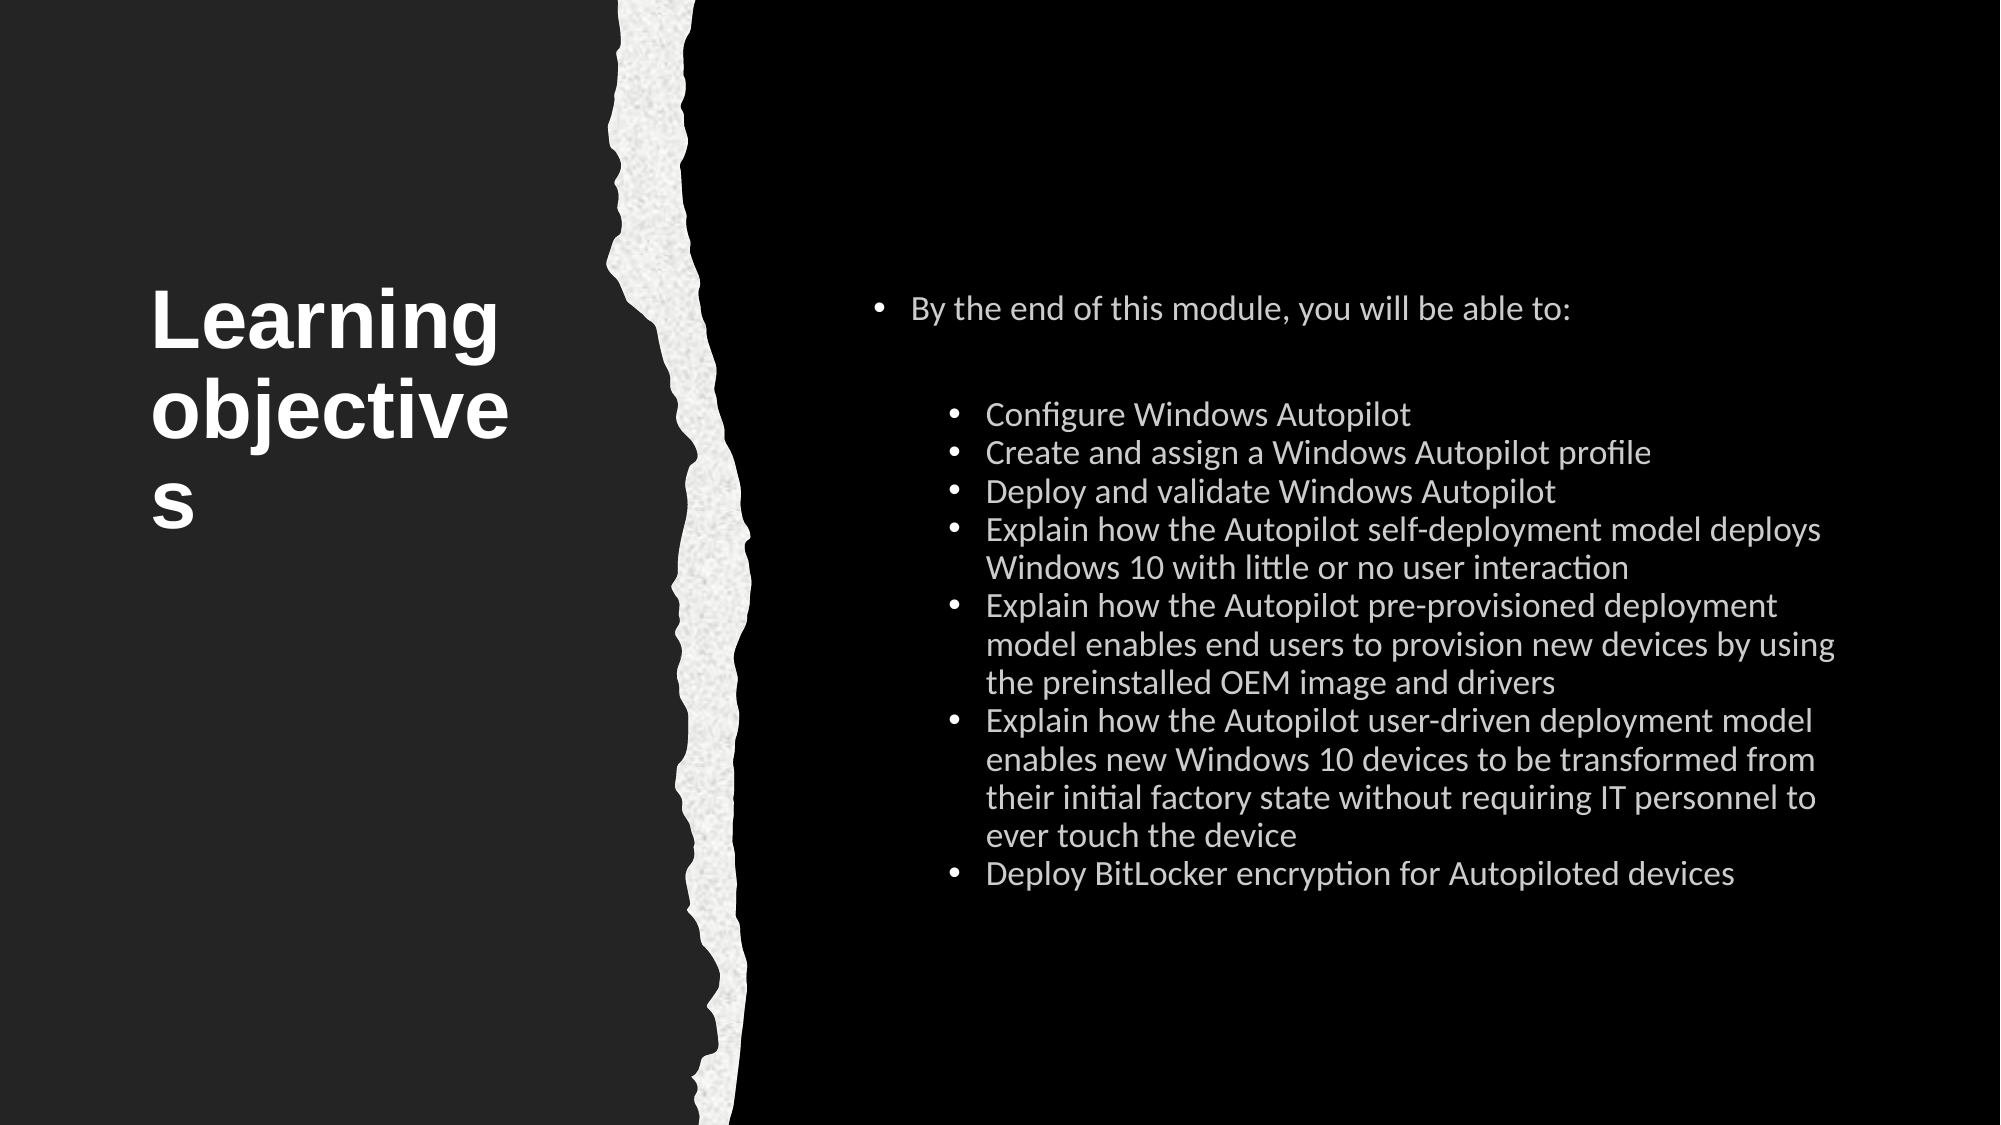

# Learning objectives
By the end of this module, you will be able to:

Configure Windows Autopilot
Create and assign a Windows Autopilot profile
Deploy and validate Windows Autopilot
Explain how the Autopilot self-deployment model deploys Windows 10 with little or no user interaction
Explain how the Autopilot pre-provisioned deployment model enables end users to provision new devices by using the preinstalled OEM image and drivers
Explain how the Autopilot user-driven deployment model enables new Windows 10 devices to be transformed from their initial factory state without requiring IT personnel to ever touch the device
Deploy BitLocker encryption for Autopiloted devices